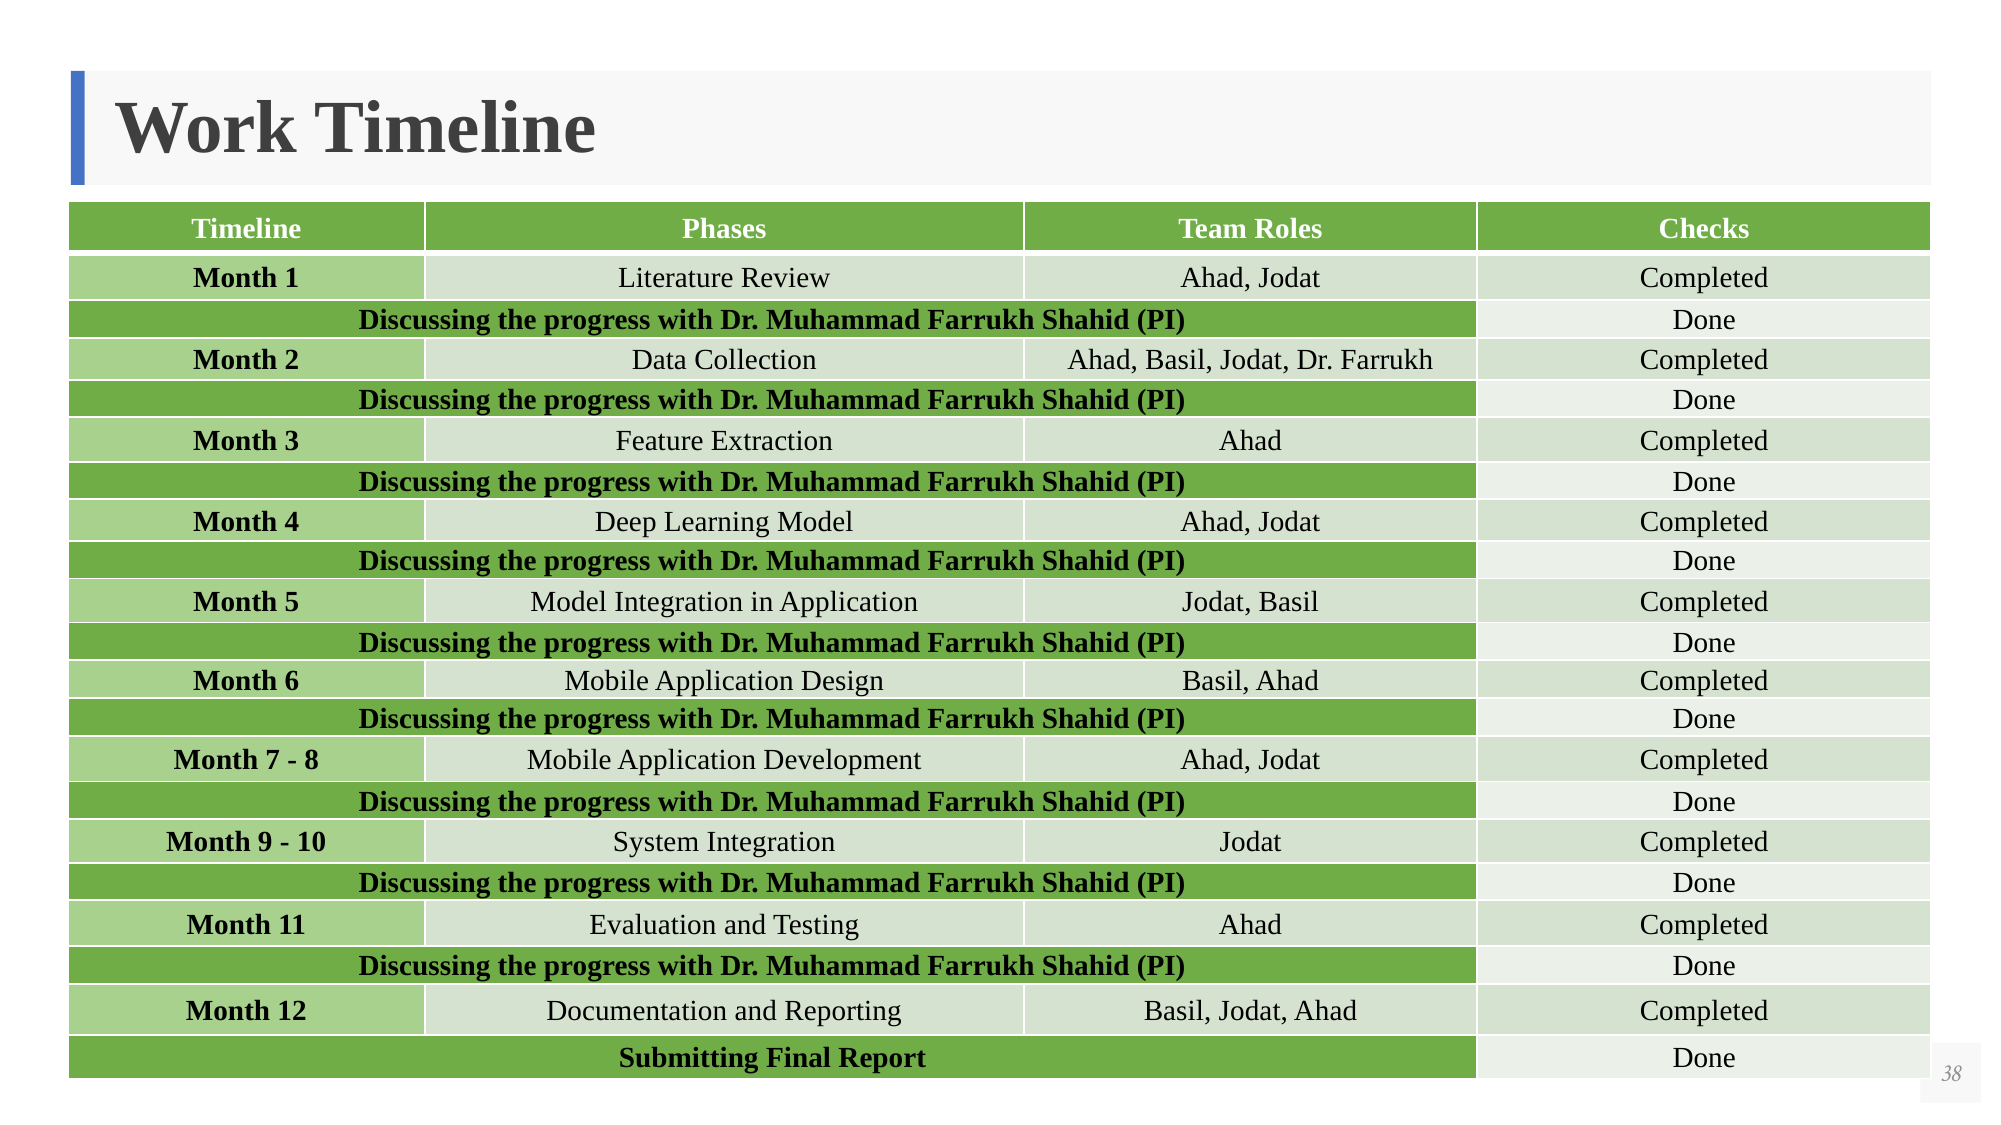

# Work Timeline
| Timeline | Phases | Team Roles | Checks |
| --- | --- | --- | --- |
| Month 1 | Literature Review | Ahad, Jodat | Completed |
| Discussing the progress with Dr. Muhammad Farrukh Shahid (PI) |  |  | Done |
| Month 2 | Data Collection | Ahad, Basil, Jodat, Dr. Farrukh | Completed |
| Discussing the progress with Dr. Muhammad Farrukh Shahid (PI) |  |  | Done |
| Month 3 | Feature Extraction | Ahad | Completed |
| Discussing the progress with Dr. Muhammad Farrukh Shahid (PI) |  |  | Done |
| Month 4 | Deep Learning Model | Ahad, Jodat | Completed |
| Discussing the progress with Dr. Muhammad Farrukh Shahid (PI) |  |  | Done |
| Month 5 | Model Integration in Application | Jodat, Basil | Completed |
| Discussing the progress with Dr. Muhammad Farrukh Shahid (PI) |  |  | Done |
| Month 6 | Mobile Application Design | Basil, Ahad | Completed |
| Discussing the progress with Dr. Muhammad Farrukh Shahid (PI) |  |  | Done |
| Month 7 - 8 | Mobile Application Development | Ahad, Jodat | Completed |
| Discussing the progress with Dr. Muhammad Farrukh Shahid (PI) |  |  | Done |
| Month 9 - 10 | System Integration | Jodat | Completed |
| Discussing the progress with Dr. Muhammad Farrukh Shahid (PI) |  |  | Done |
| Month 11 | Evaluation and Testing | Ahad | Completed |
| Discussing the progress with Dr. Muhammad Farrukh Shahid (PI) |  |  | Done |
| Month 12 | Documentation and Reporting | Basil, Jodat, Ahad | Completed |
| Submitting Final Report |  |  | Done |

38